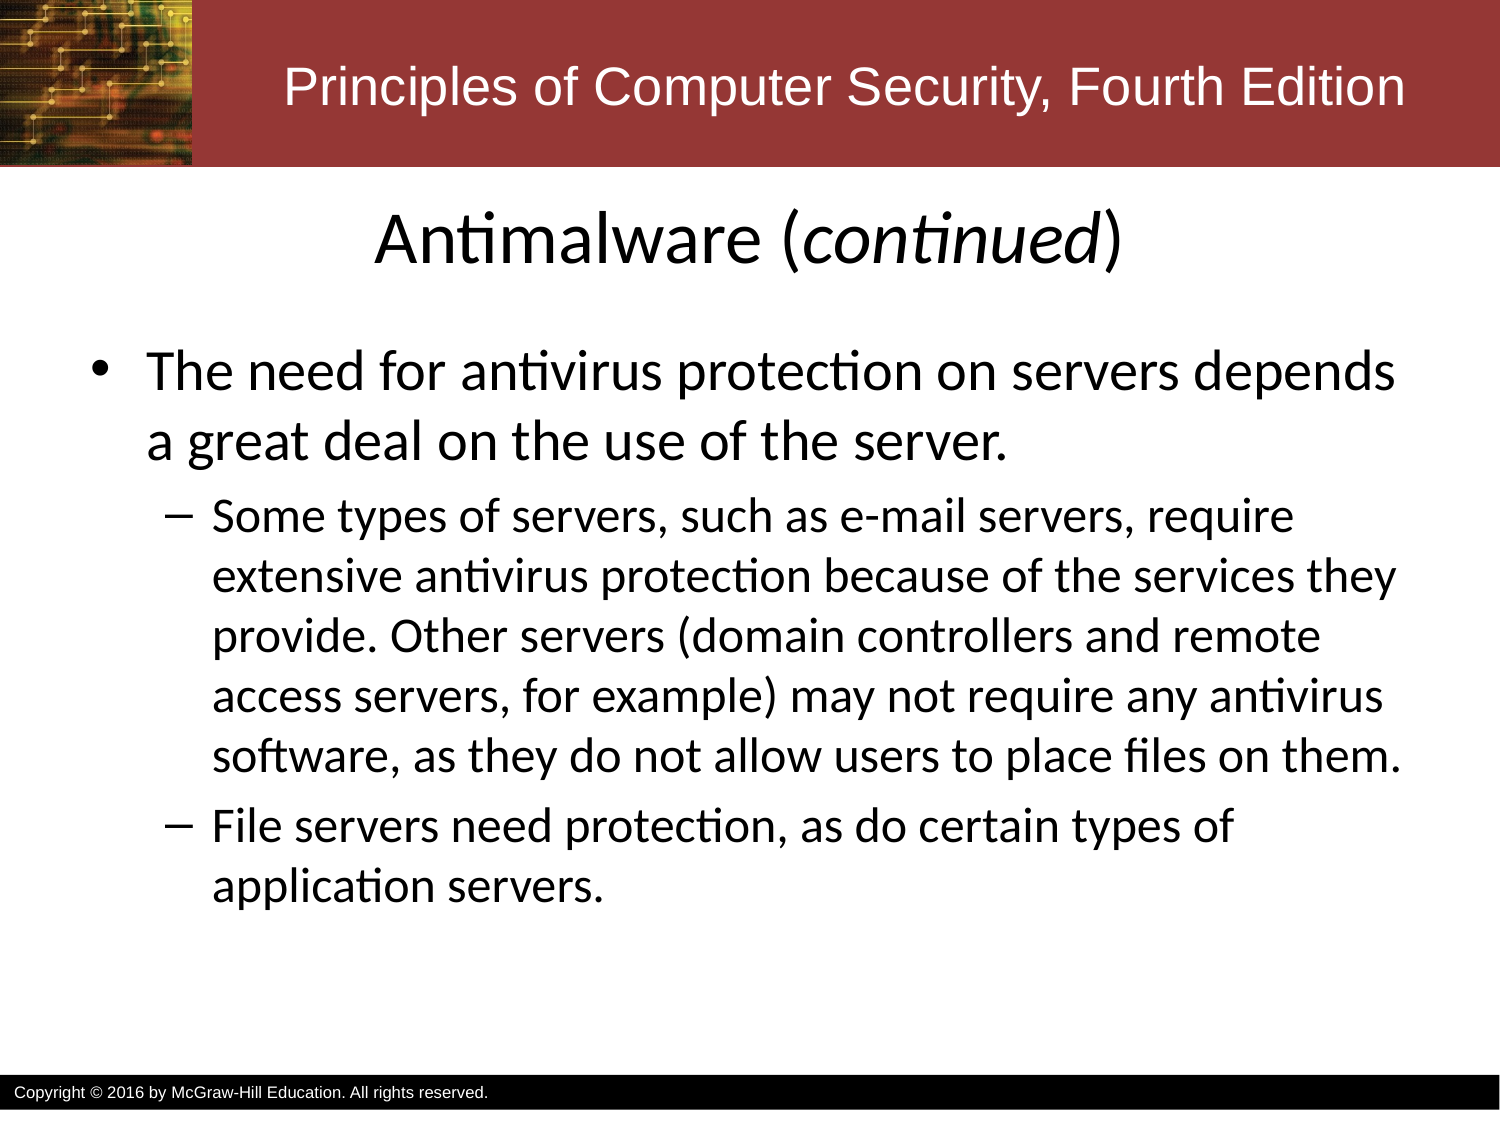

# Antimalware (continued)
The need for antivirus protection on servers depends a great deal on the use of the server.
Some types of servers, such as e-mail servers, require extensive antivirus protection because of the services they provide. Other servers (domain controllers and remote access servers, for example) may not require any antivirus software, as they do not allow users to place files on them.
File servers need protection, as do certain types of application servers.